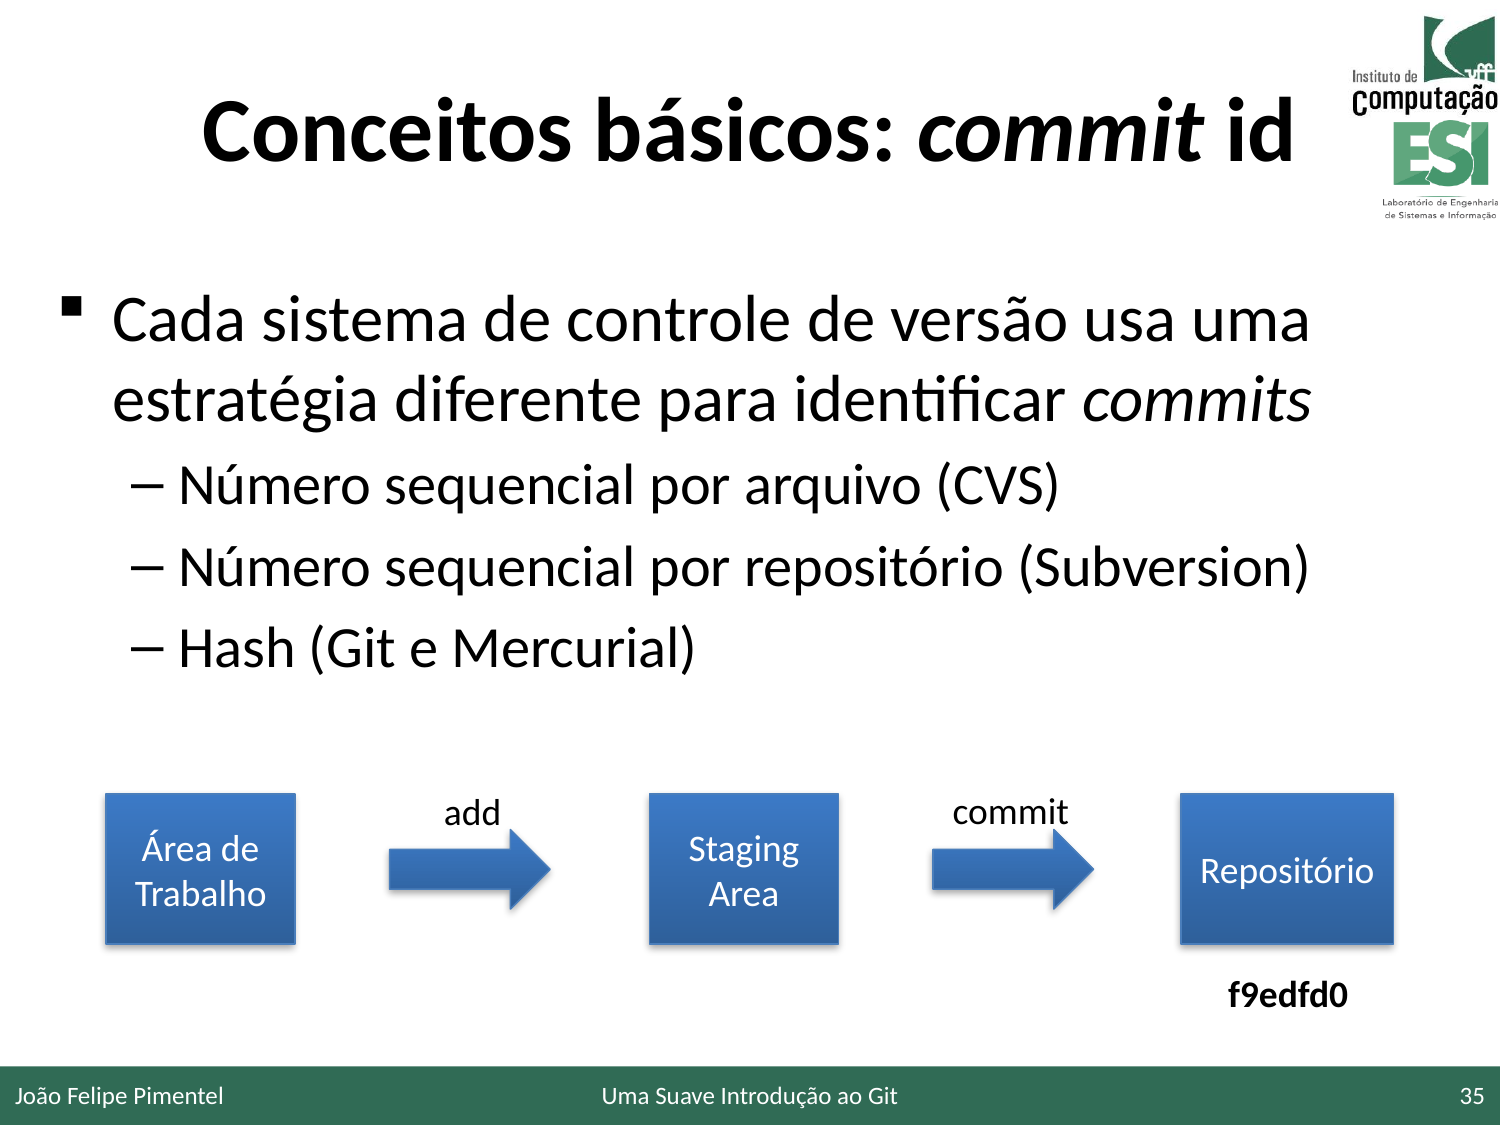

# Conceitos básicos: commit id
Cada sistema de controle de versão usa uma estratégia diferente para identificar commits
Número sequencial por arquivo (CVS)
Número sequencial por repositório (Subversion)
Hash (Git e Mercurial)

commit
add
Área de Trabalho
Staging Area
Repositório

f9edfd0
João Felipe Pimentel
Uma Suave Introdução ao Git
35